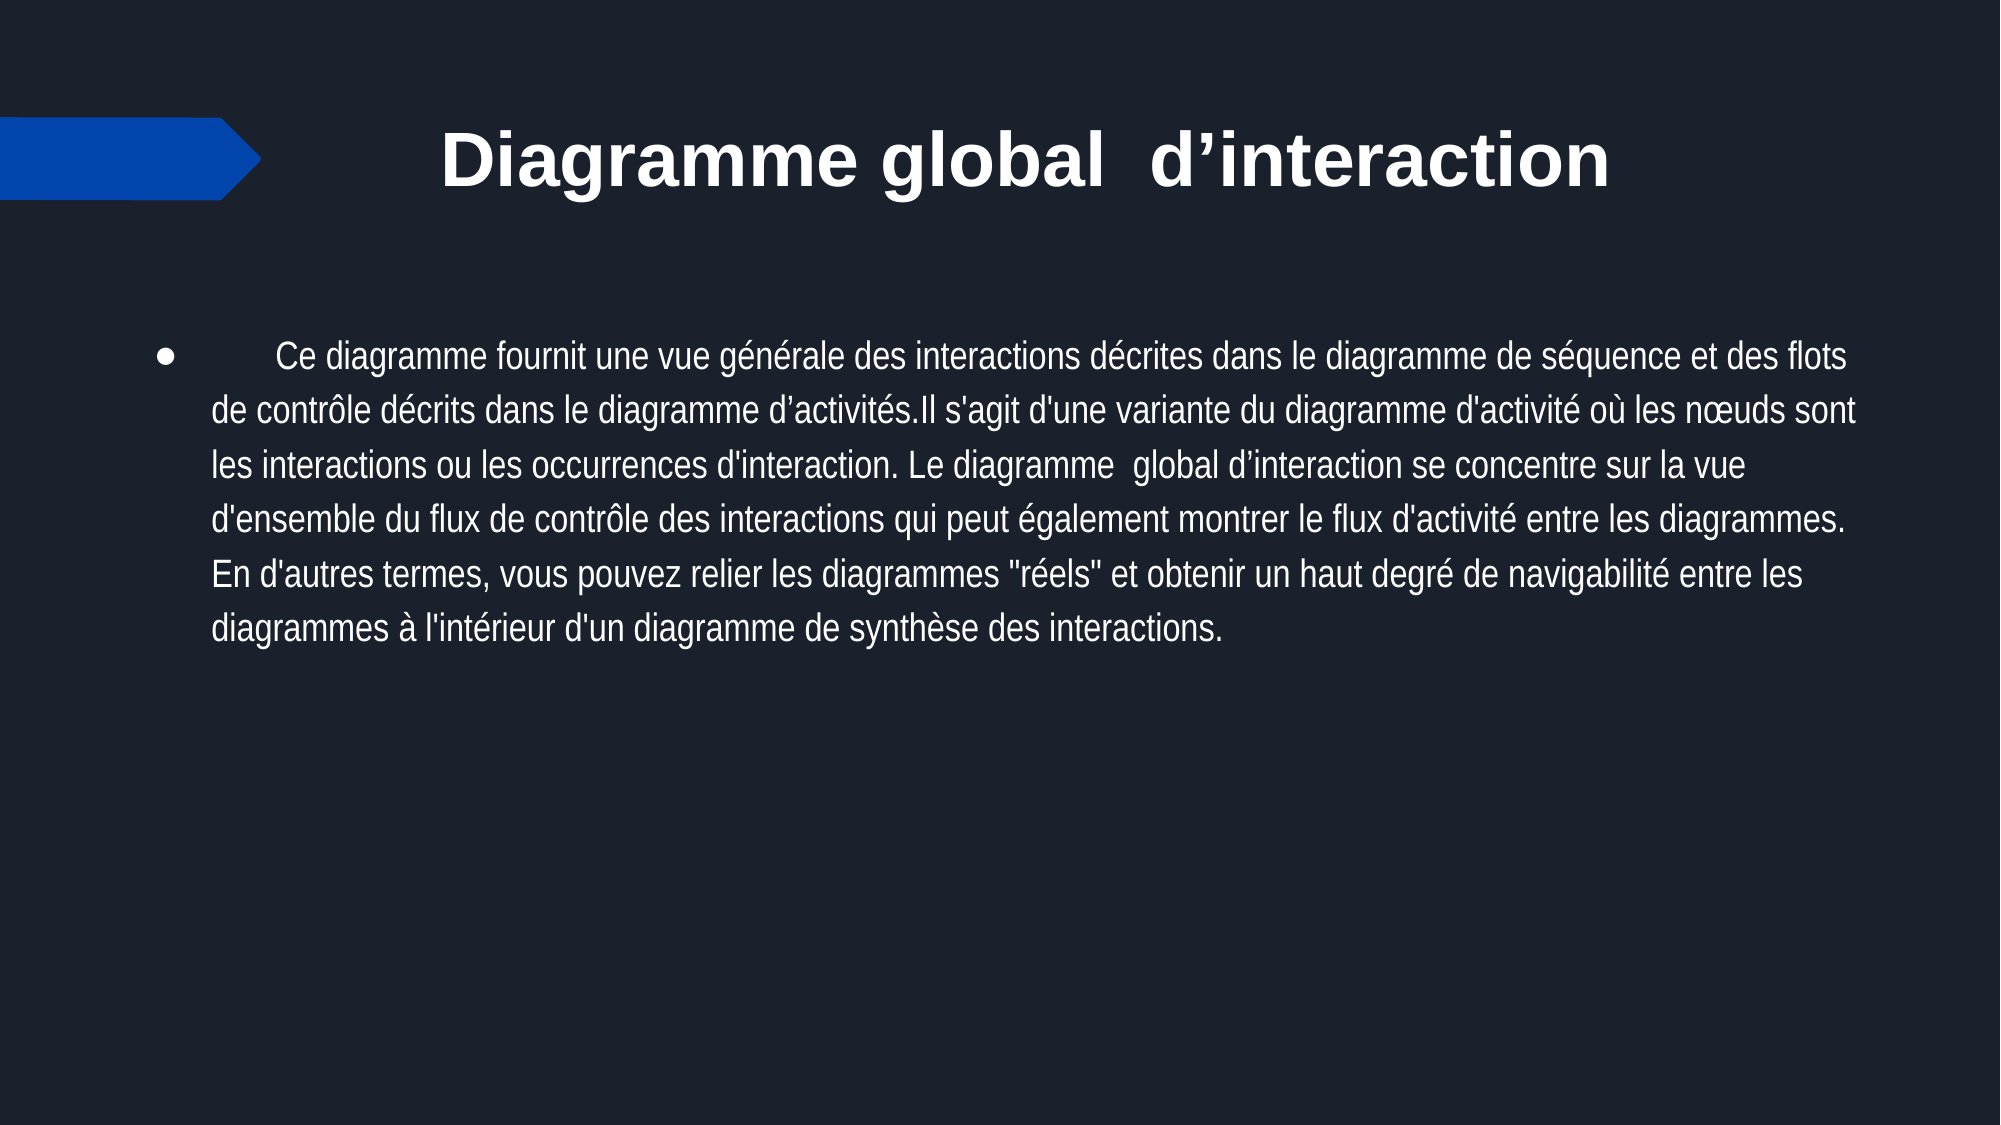

# Diagramme global  d’interaction

        Ce diagramme fournit une vue générale des interactions décrites dans le diagramme de séquence et des flots de contrôle décrits dans le diagramme d’activités.Il s'agit d'une variante du diagramme d'activité où les nœuds sont les interactions ou les occurrences d'interaction. Le diagramme  global d’interaction se concentre sur la vue d'ensemble du flux de contrôle des interactions qui peut également montrer le flux d'activité entre les diagrammes. En d'autres termes, vous pouvez relier les diagrammes "réels" et obtenir un haut degré de navigabilité entre les diagrammes à l'intérieur d'un diagramme de synthèse des interactions.